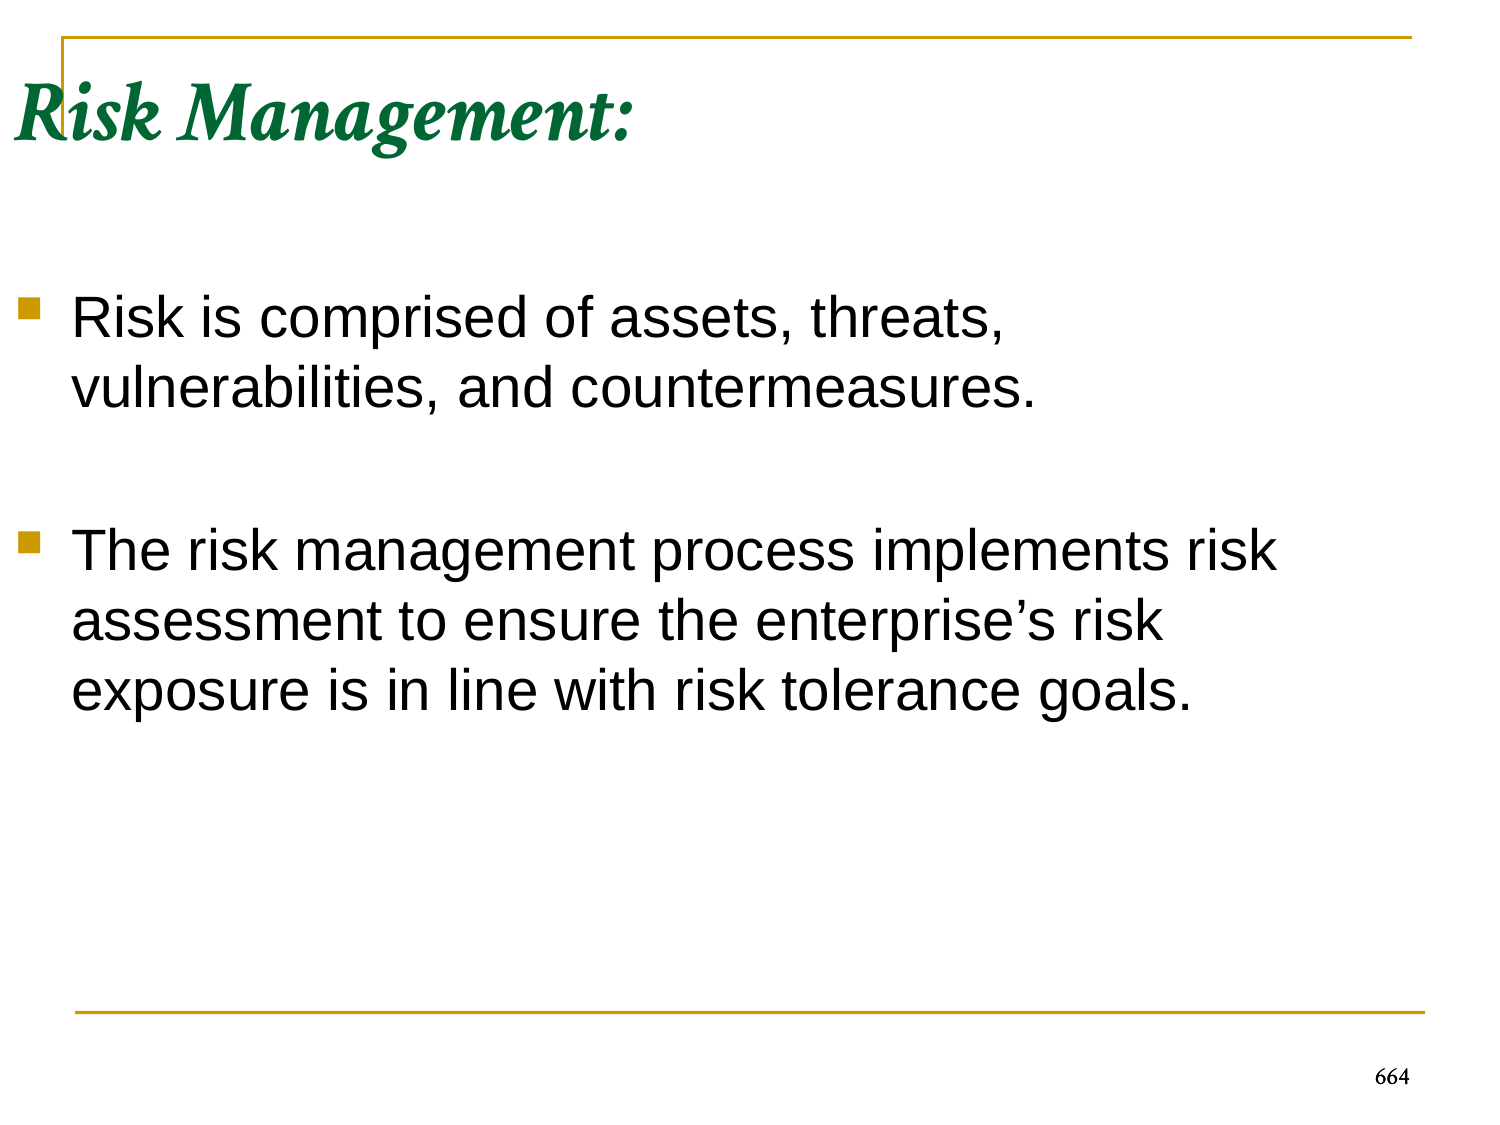

Risk Management:

Risk is comprised of assets, threats, vulnerabilities, and countermeasures.

The risk management process implements risk assessment to ensure the enterprise’s risk exposure is in line with risk tolerance goals.

664
664